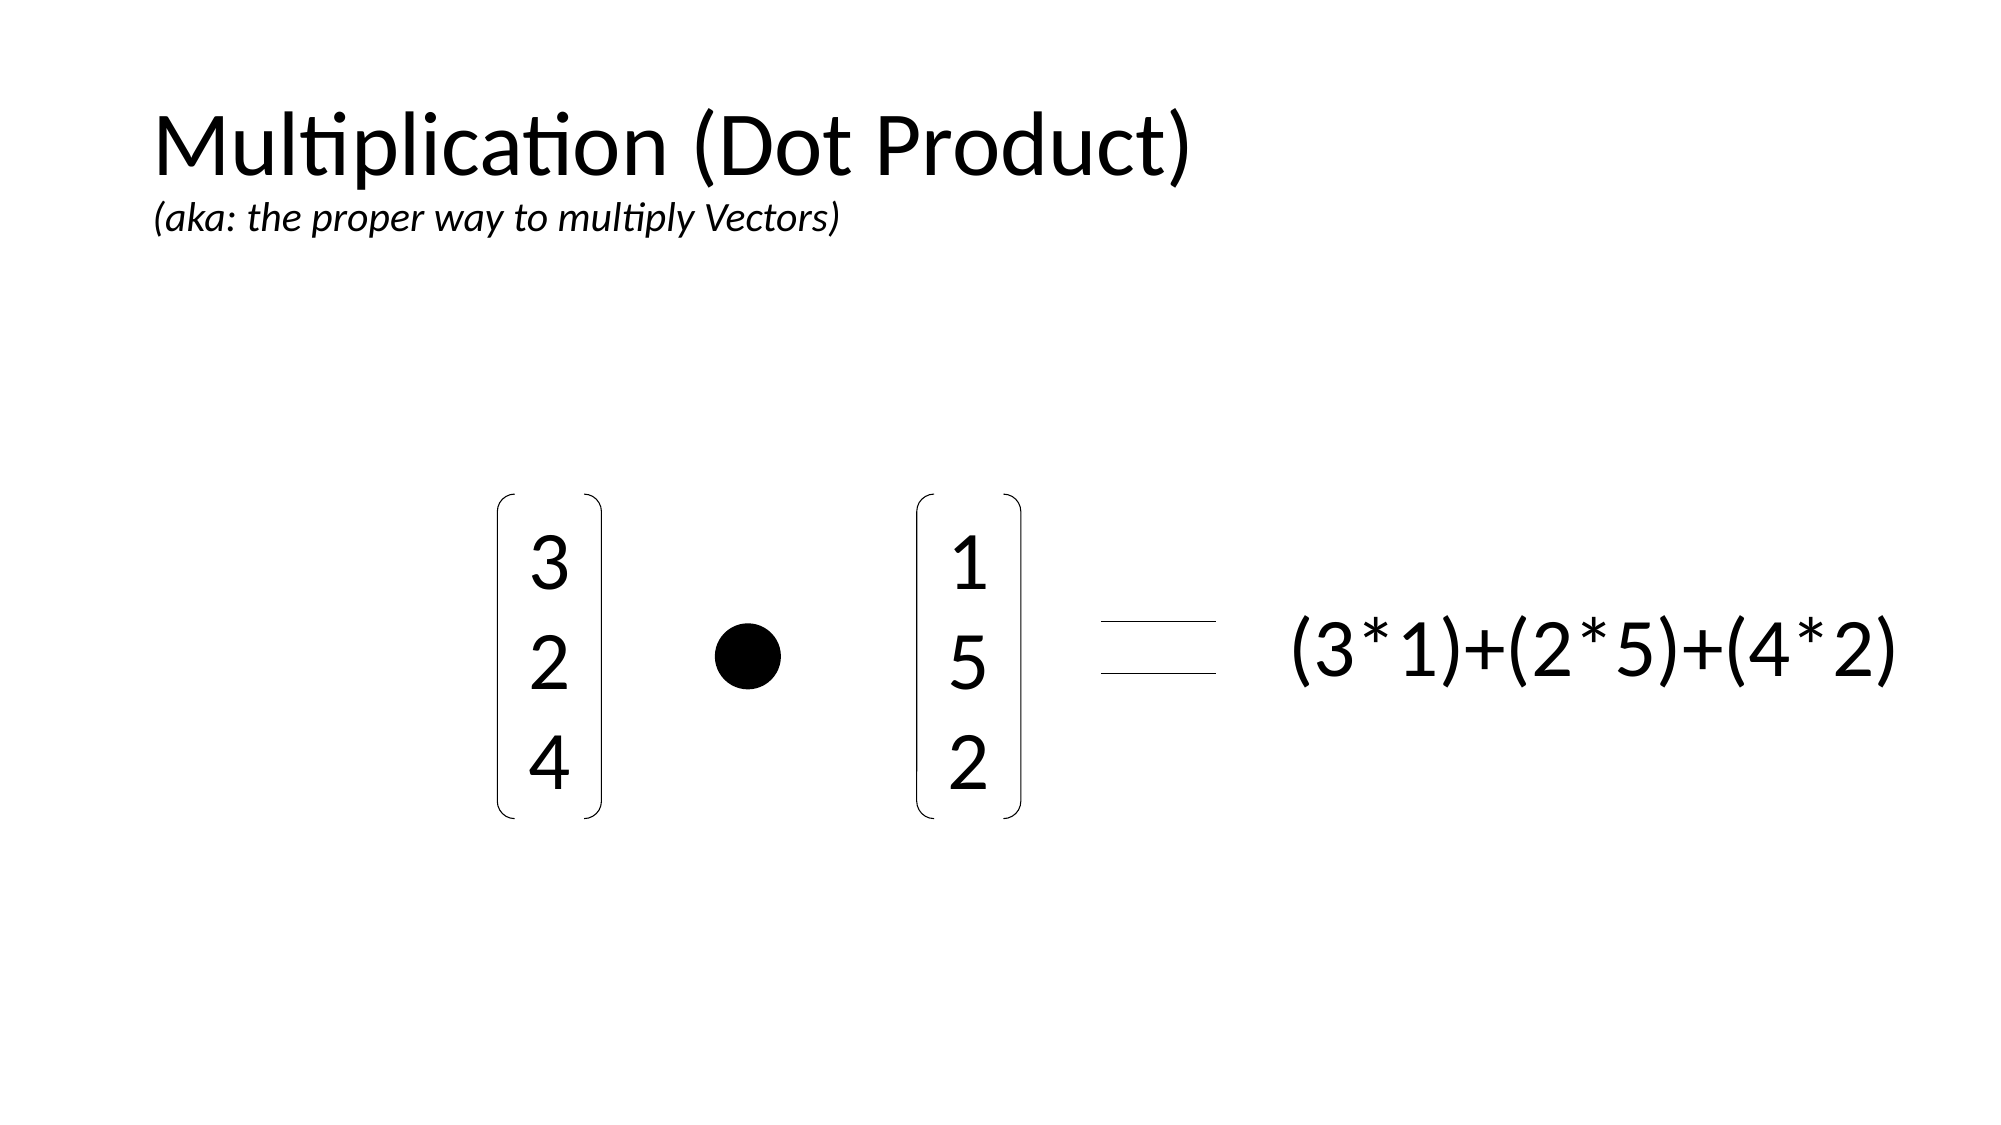

# Multiplication (Dot Product) (aka: the proper way to multiply Vectors)

3
2
4
1
5
2
(3*1)+(2*5)+(4*2)